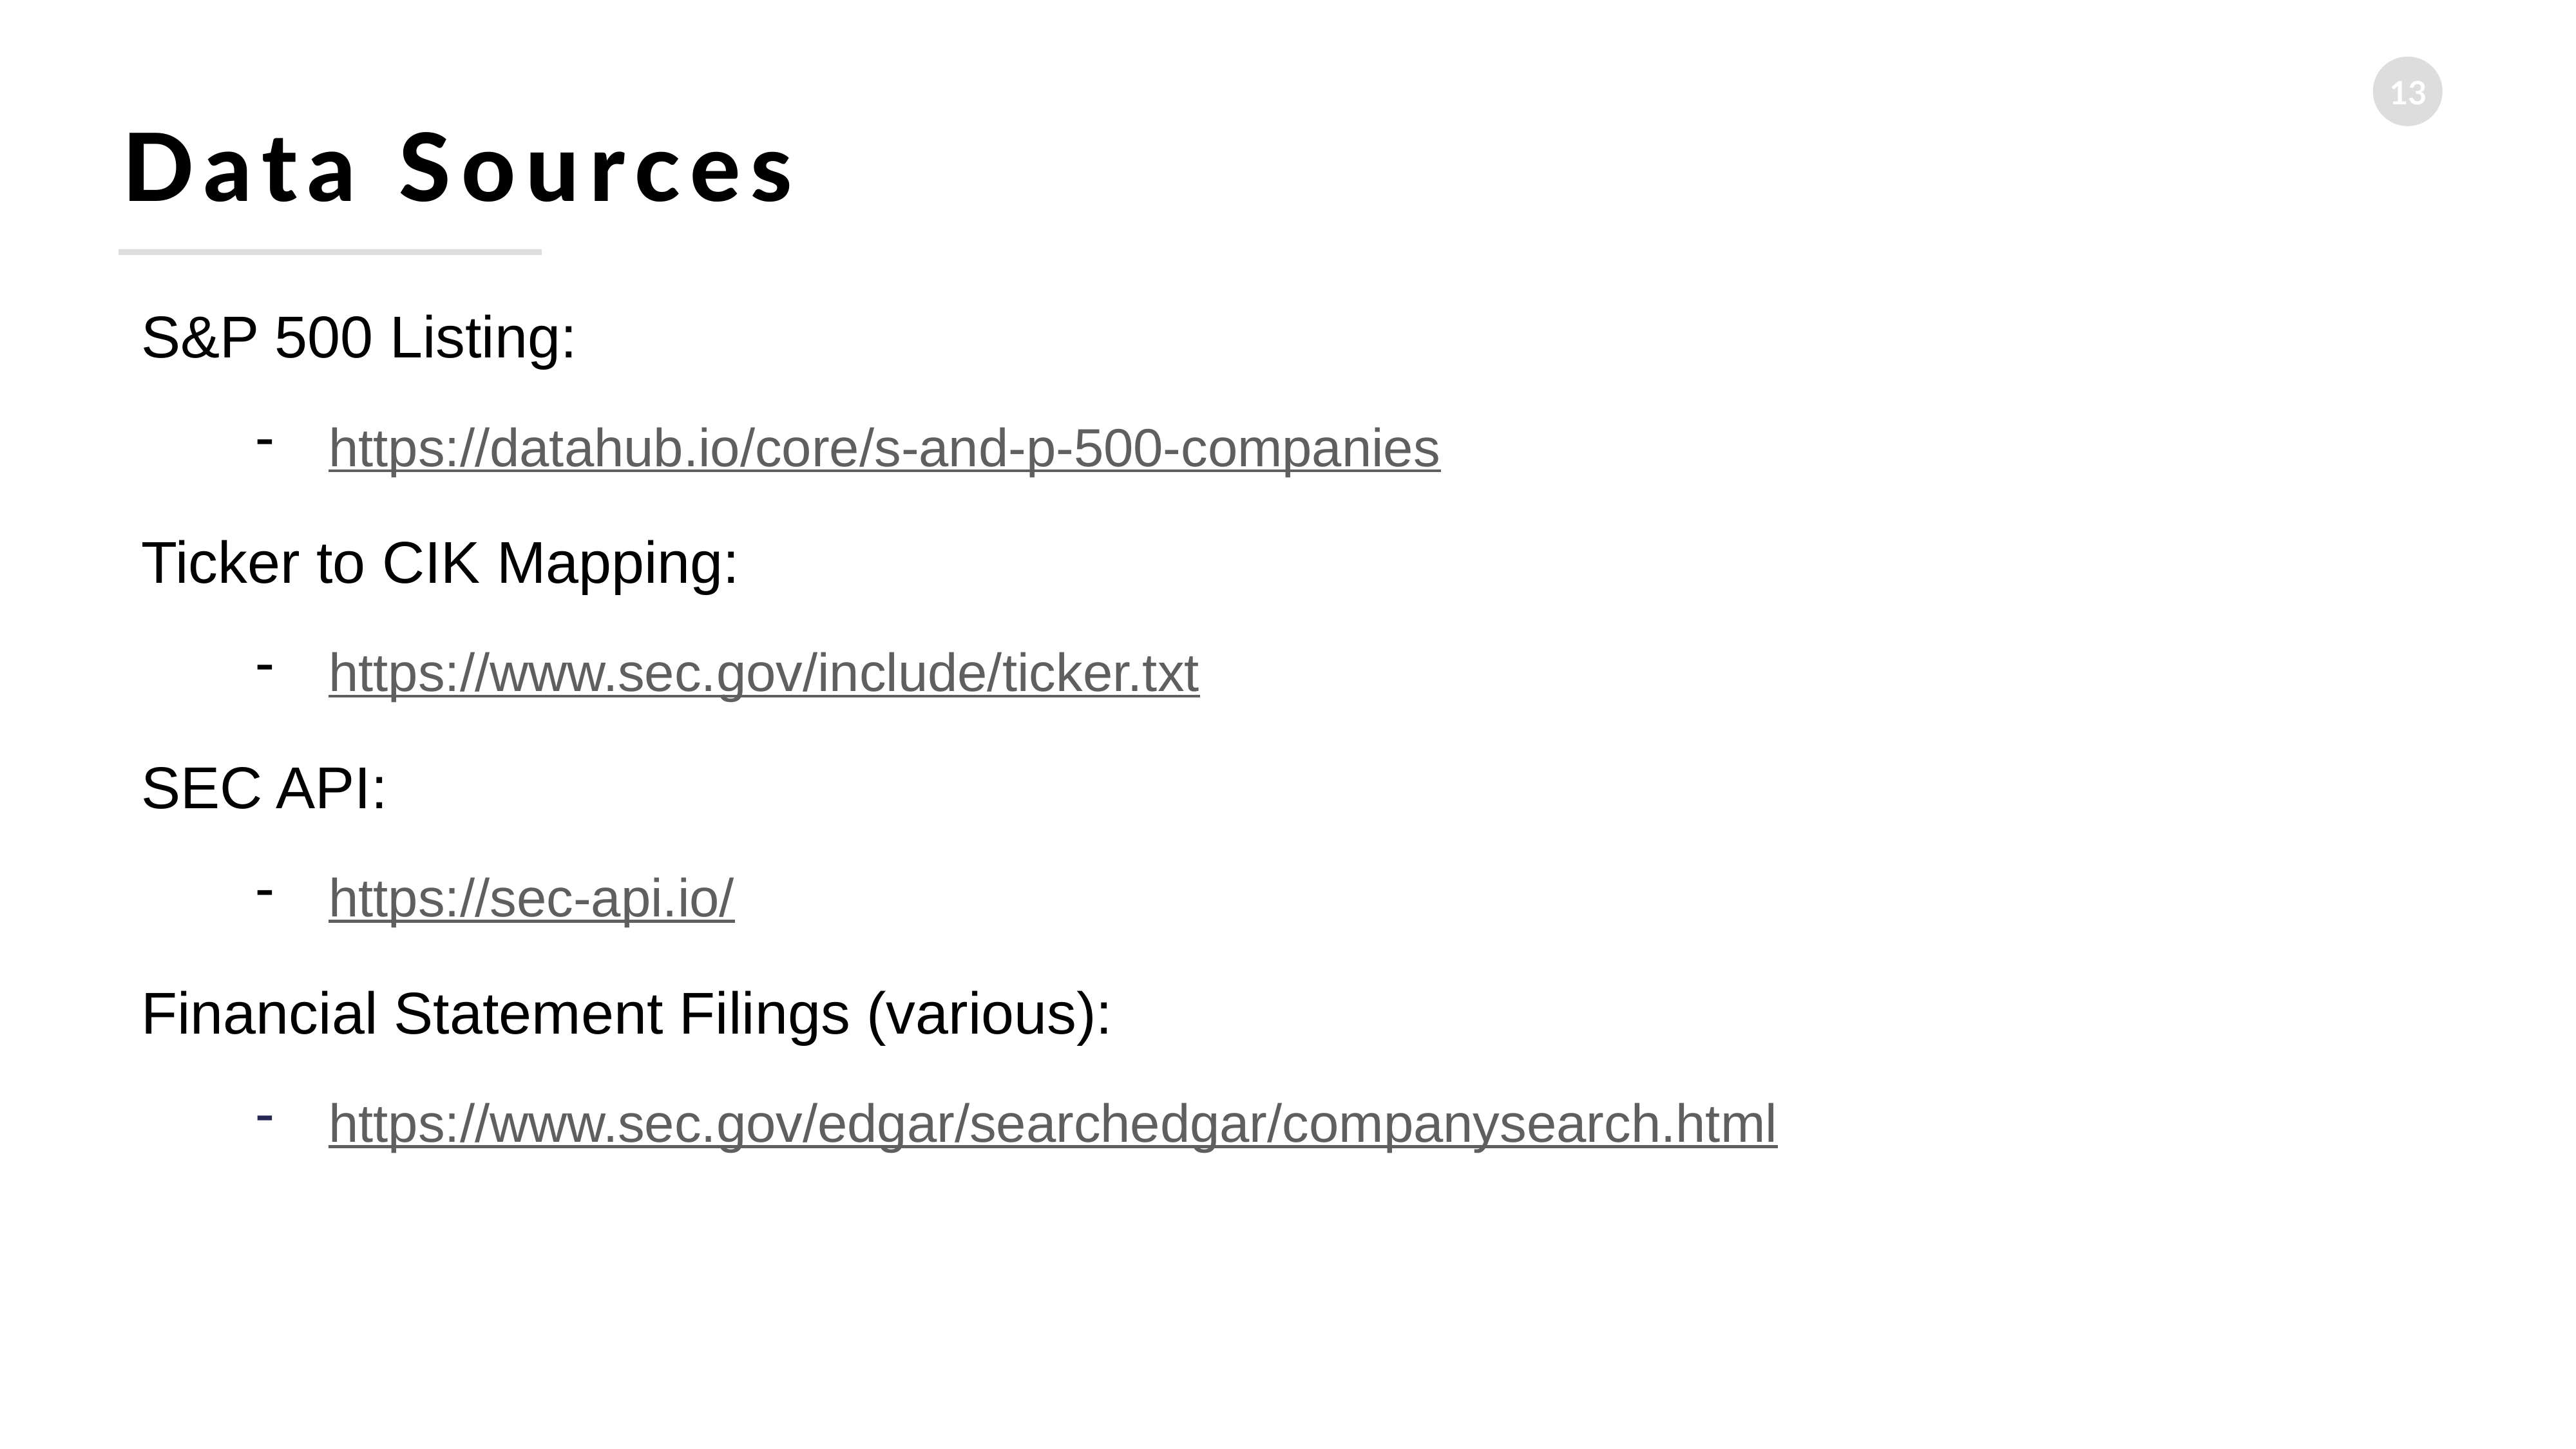

Data Sources
S&P 500 Listing:
https://datahub.io/core/s-and-p-500-companies
Ticker to CIK Mapping:
https://www.sec.gov/include/ticker.txt
SEC API:
https://sec-api.io/
Financial Statement Filings (various):
https://www.sec.gov/edgar/searchedgar/companysearch.html